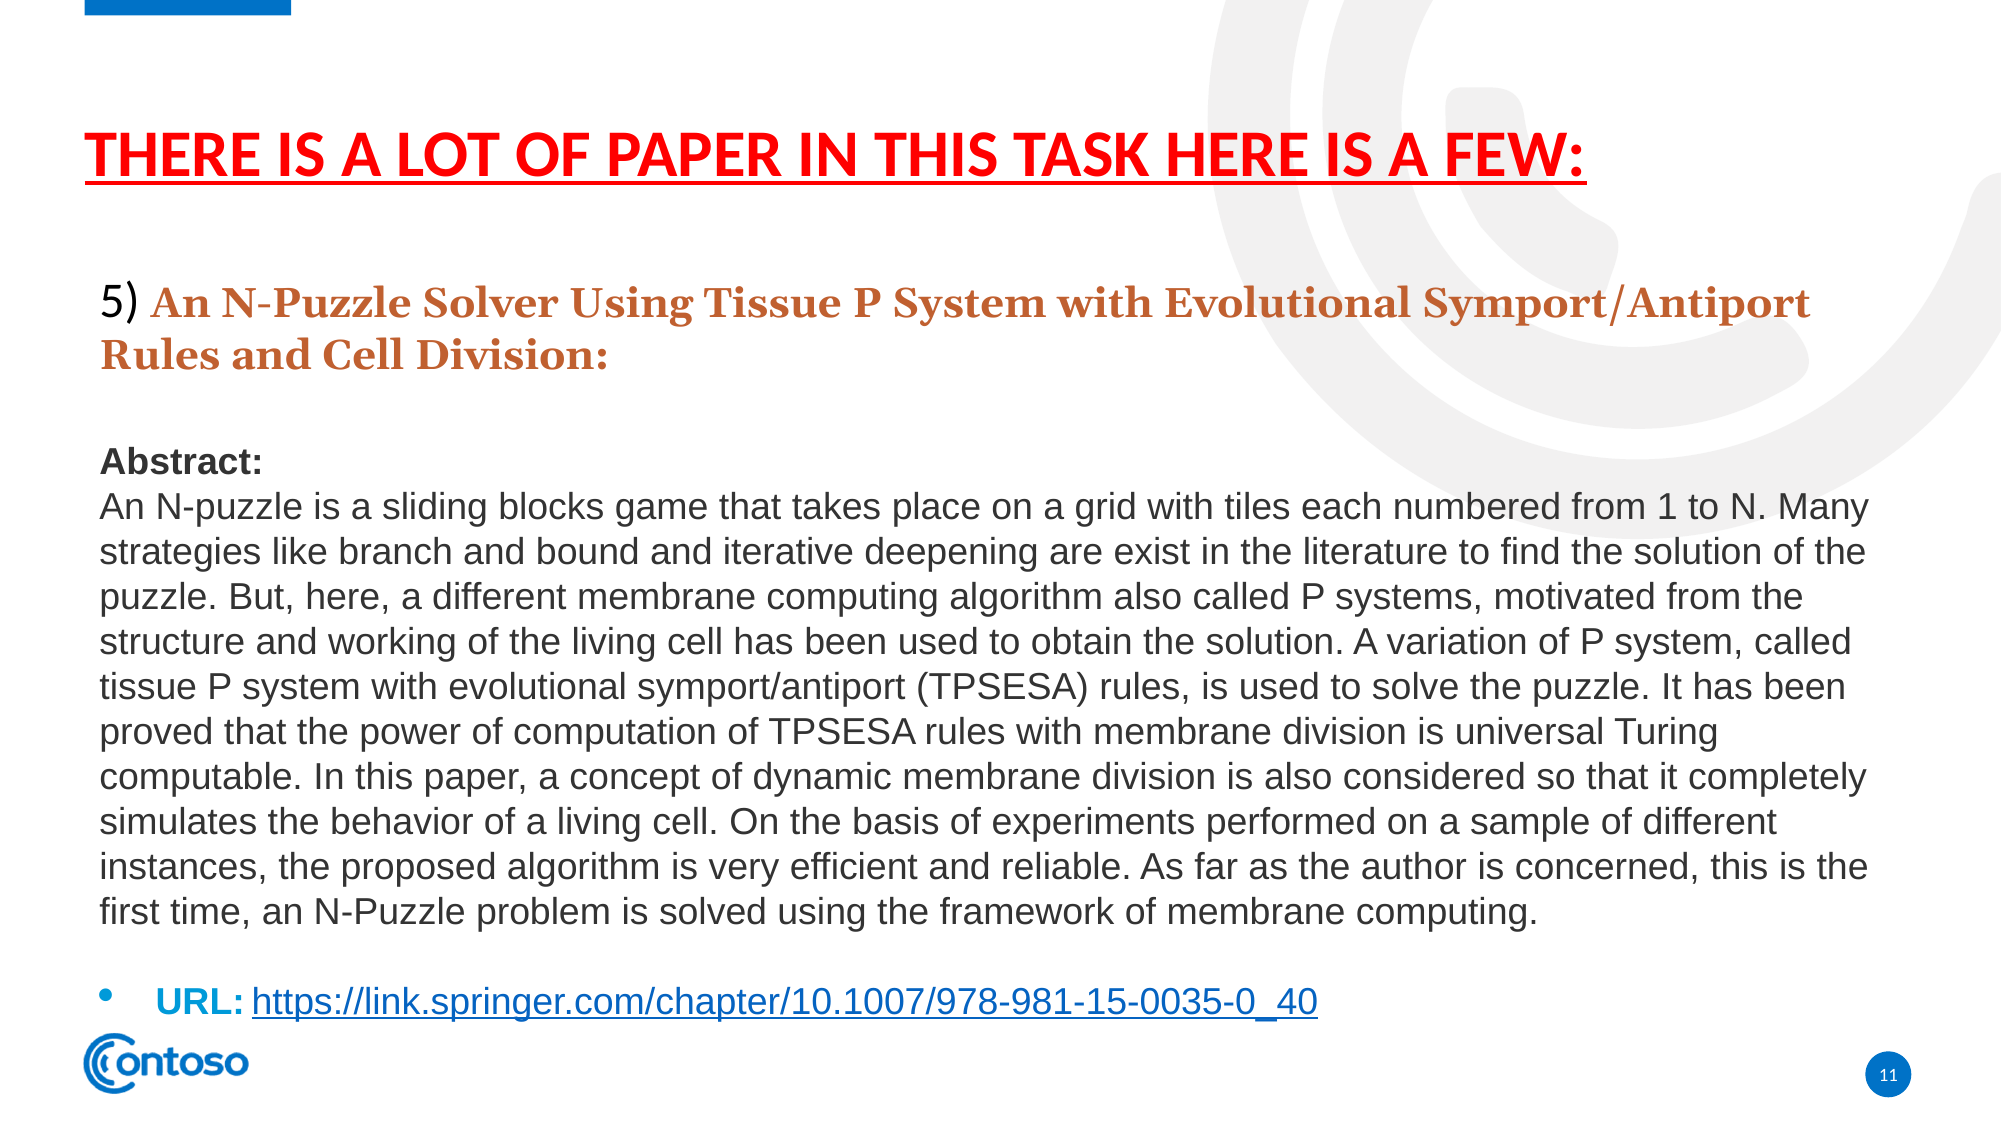

# There is a lot of paper in this task here is a few:
5) An N-Puzzle Solver Using Tissue P System with Evolutional Symport/Antiport Rules and Cell Division:

Abstract:
An N-puzzle is a sliding blocks game that takes place on a grid with tiles each numbered from 1 to N. Many strategies like branch and bound and iterative deepening are exist in the literature to find the solution of the puzzle. But, here, a different membrane computing algorithm also called P systems, motivated from the structure and working of the living cell has been used to obtain the solution. A variation of P system, called tissue P system with evolutional symport/antiport (TPSESA) rules, is used to solve the puzzle. It has been proved that the power of computation of TPSESA rules with membrane division is universal Turing computable. In this paper, a concept of dynamic membrane division is also considered so that it completely simulates the behavior of a living cell. On the basis of experiments performed on a sample of different instances, the proposed algorithm is very efficient and reliable. As far as the author is concerned, this is the first time, an N-Puzzle problem is solved using the framework of membrane computing.

URL: https://link.springer.com/chapter/10.1007/978-981-15-0035-0_40
11